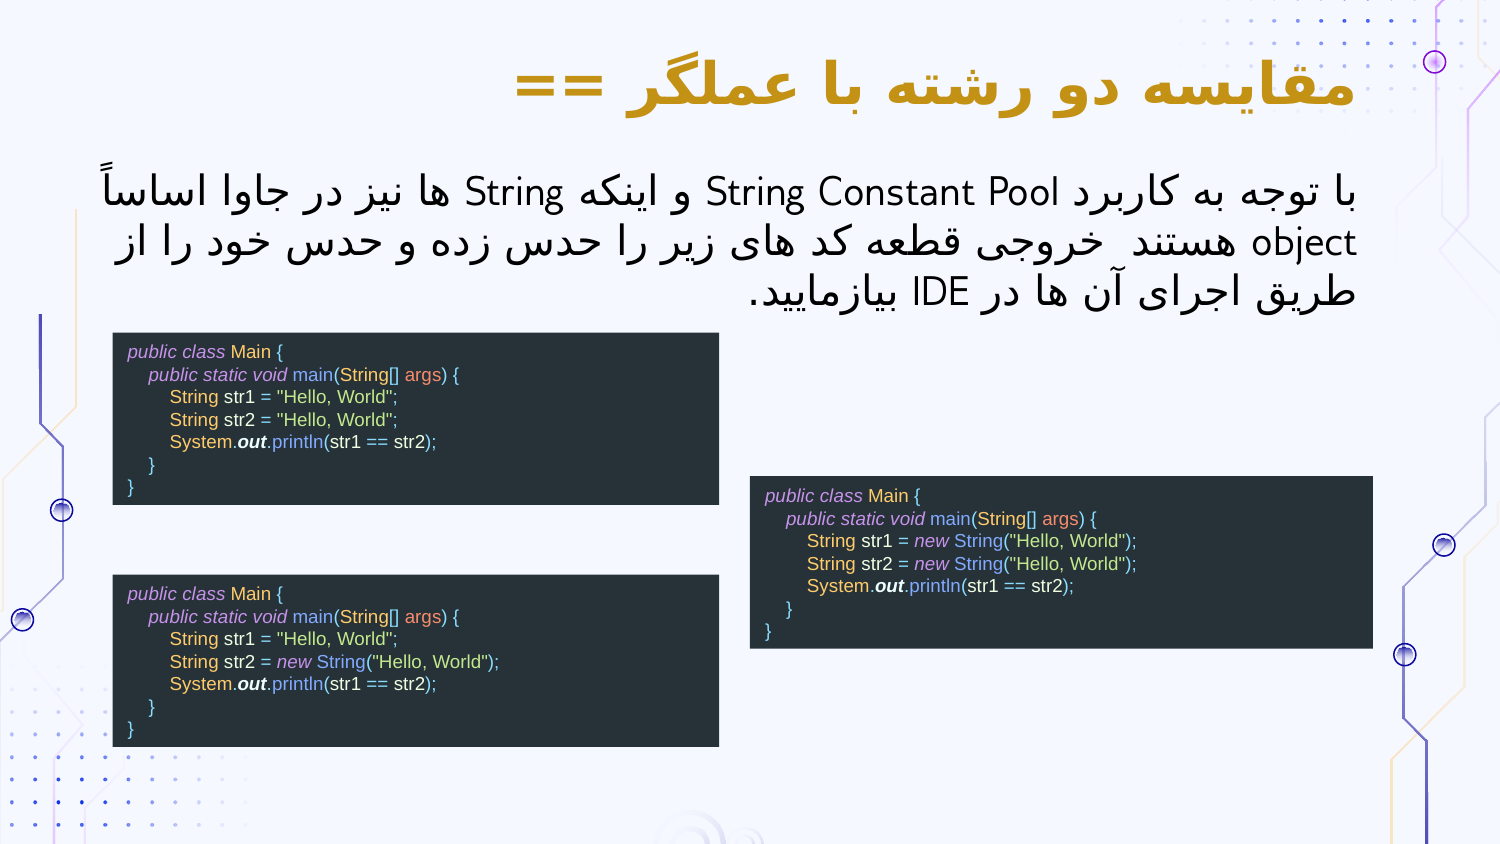

# مقایسه دو رشته با عملگر ==
با توجه به کاربرد String Constant Pool و اینکه String ها نیز در جاوا اساساً object هستند  خروجی قطعه کد های زیر را حدس زده و حدس خود را از طریق اجرای آن ها در IDE بیازمایید.

public class Main {
    public static void main(String[] args) {
        String str1 = "Hello, World";
        String str2 = "Hello, World";
        System.out.println(str1 == str2);
    }
}
public class Main {
    public static void main(String[] args) {
        String str1 = new String("Hello, World");
        String str2 = new String("Hello, World");
        System.out.println(str1 == str2);
    }
}
public class Main {
    public static void main(String[] args) {
        String str1 = "Hello, World";
        String str2 = new String("Hello, World");
        System.out.println(str1 == str2);
    }
}